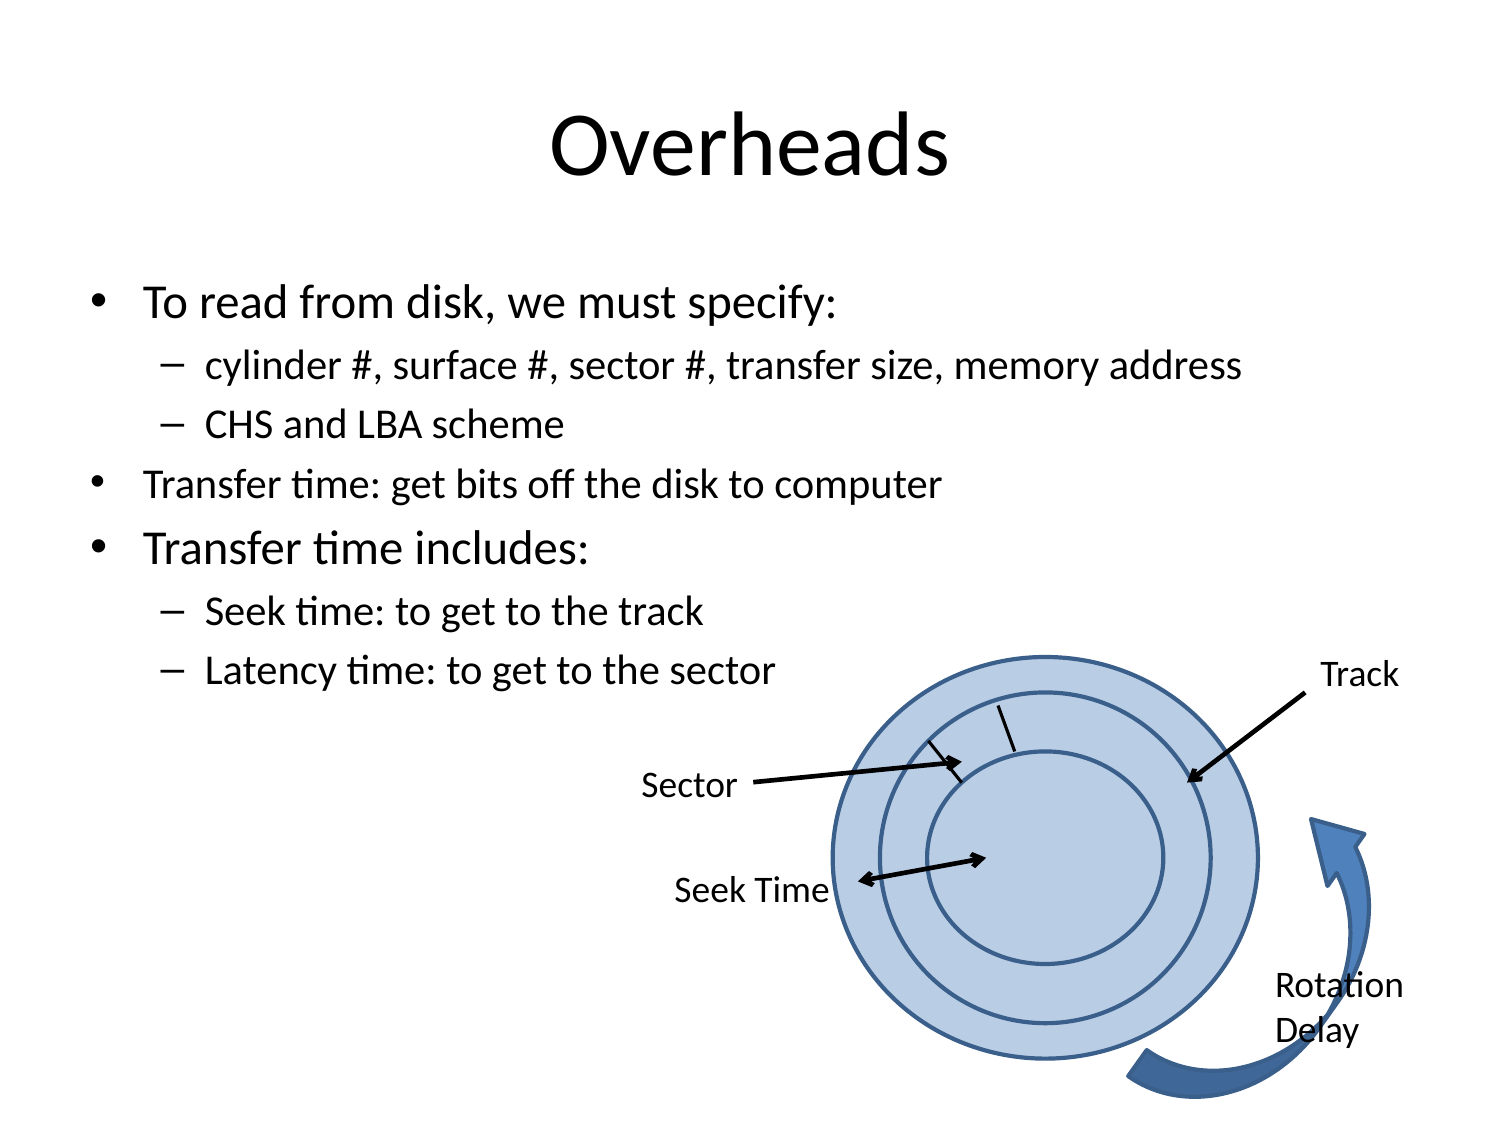

# Overheads
To read from disk, we must specify:
cylinder #, surface #, sector #, transfer size, memory address
CHS and LBA scheme
Transfer time: get bits off the disk to computer
Transfer time includes:
Seek time: to get to the track
Latency time: to get to the sector
Track

Sector
Seek Time

Rotation
Delay